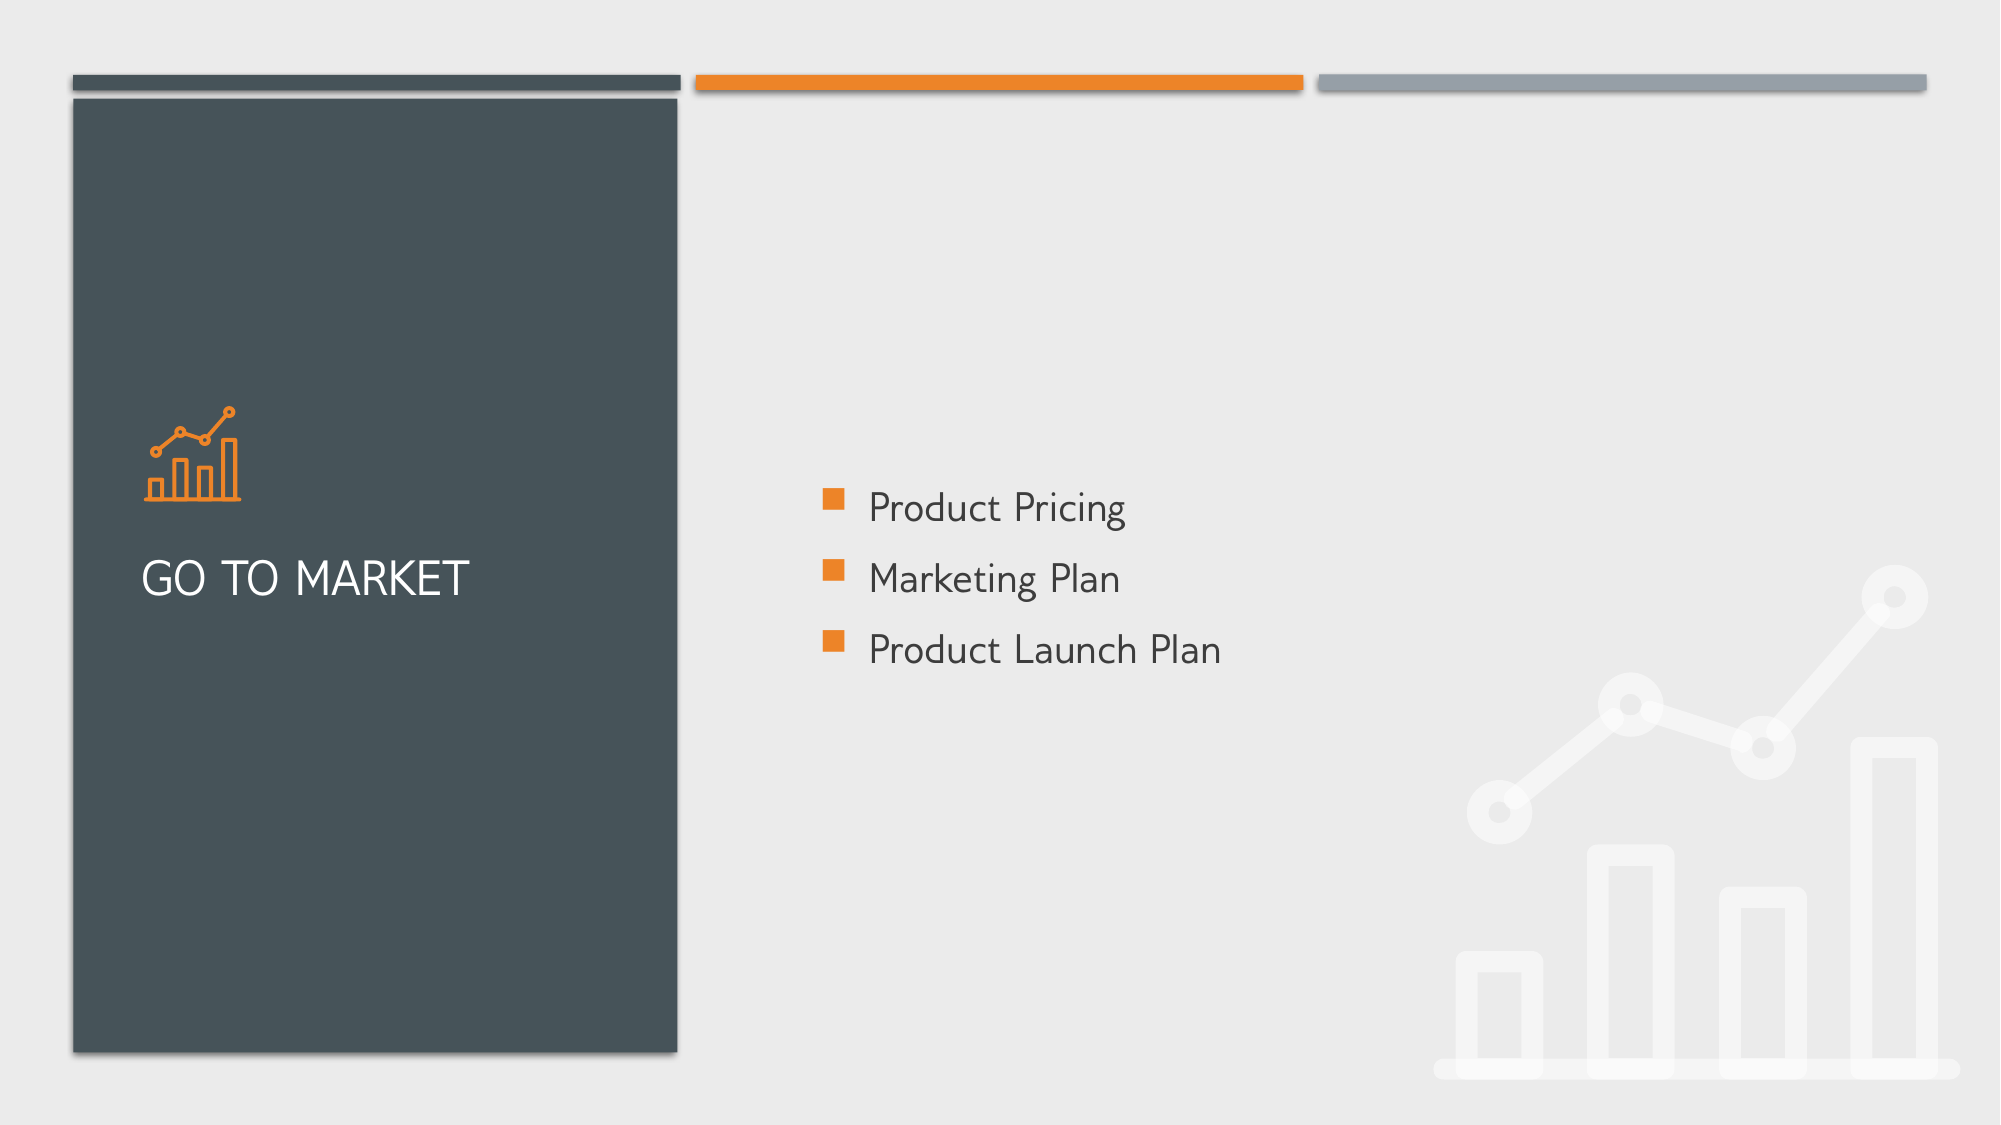

Product Pricing
Marketing Plan
Product Launch Plan

# Go to Market